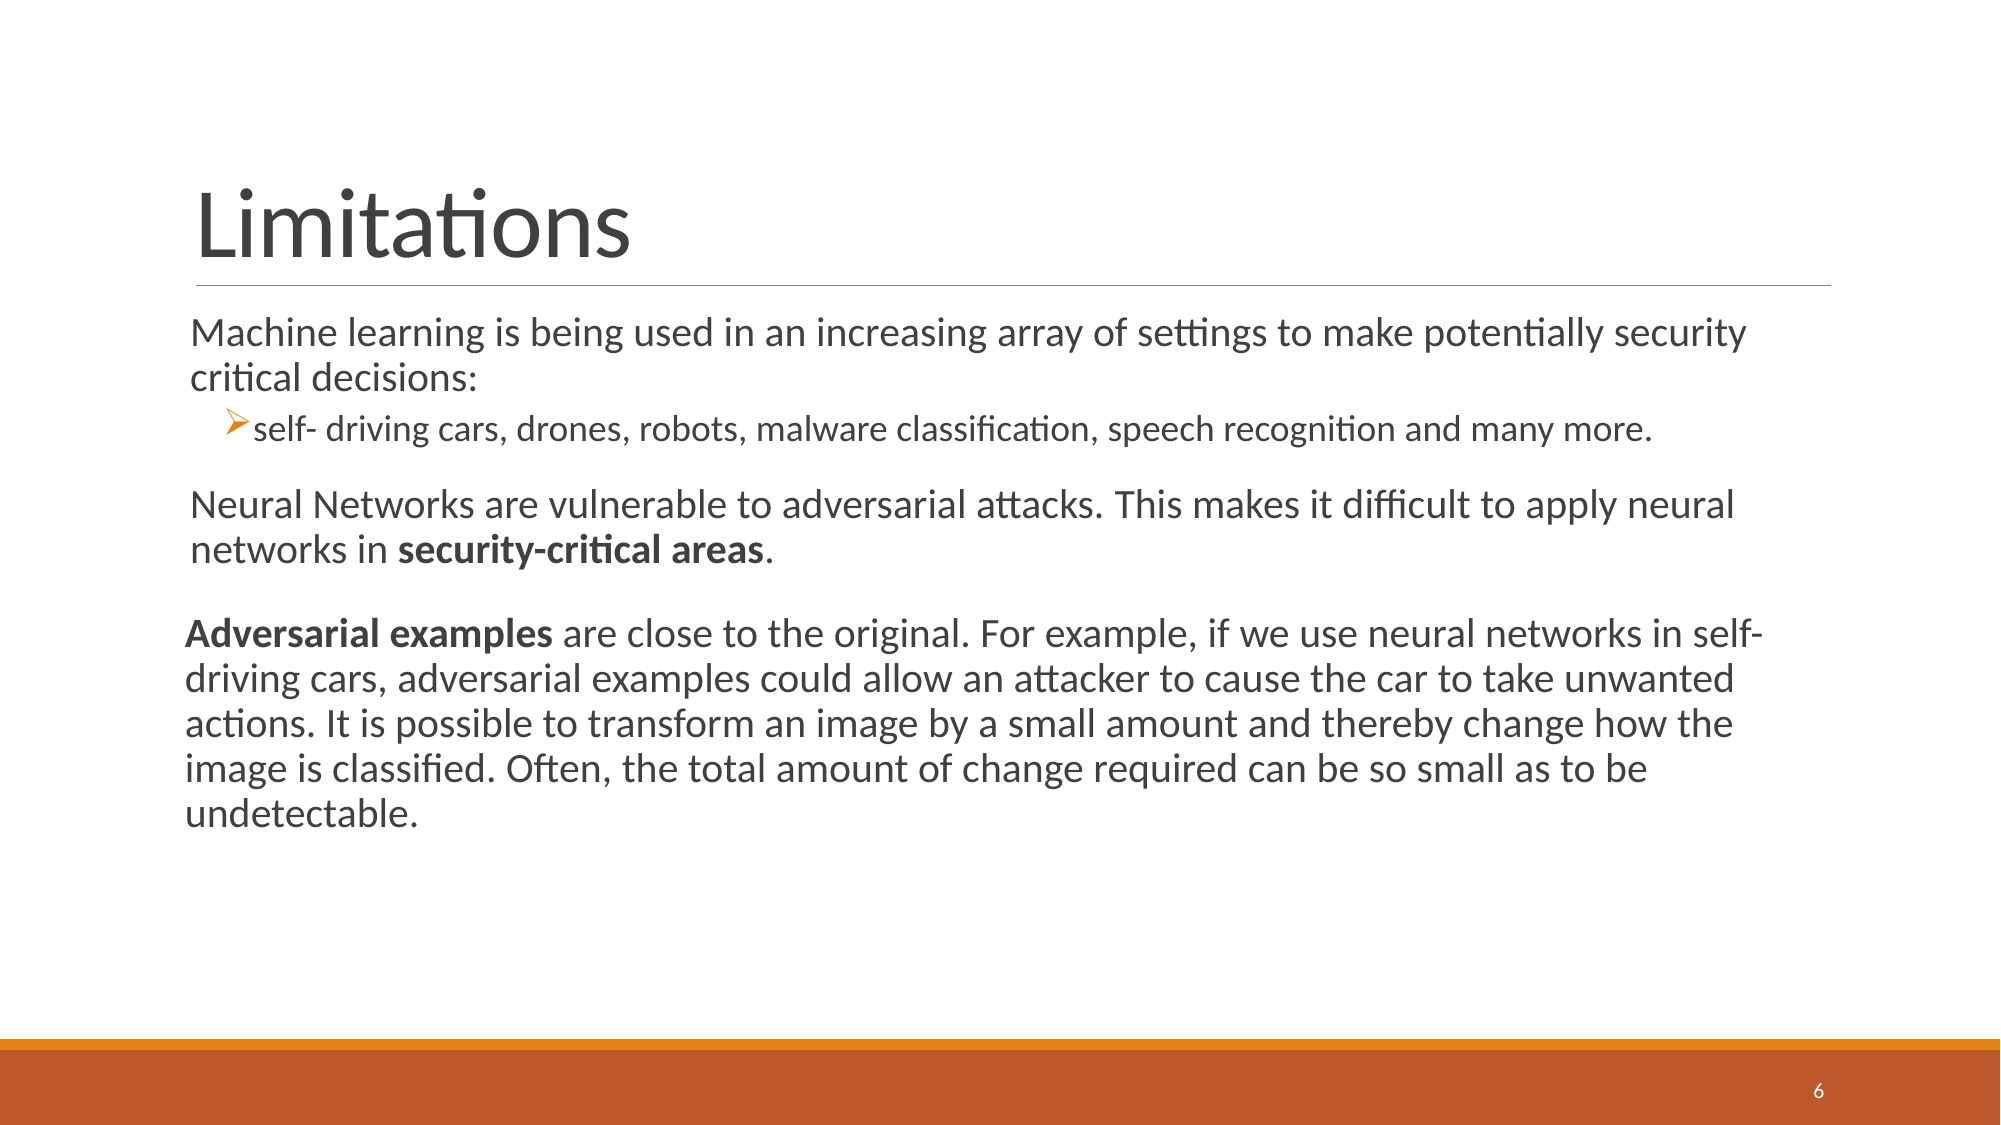

# Limitations
Machine learning is being used in an increasing array of settings to make potentially security critical decisions:
self- driving cars, drones, robots, malware classification, speech recognition and many more.
Neural Networks are vulnerable to adversarial attacks. This makes it difficult to apply neural networks in security-critical areas.

Adversarial examples are close to the original. For example, if we use neural networks in self-driving cars, adversarial examples could allow an attacker to cause the car to take unwanted actions. It is possible to transform an image by a small amount and thereby change how the image is classified. Often, the total amount of change required can be so small as to be undetectable.
6